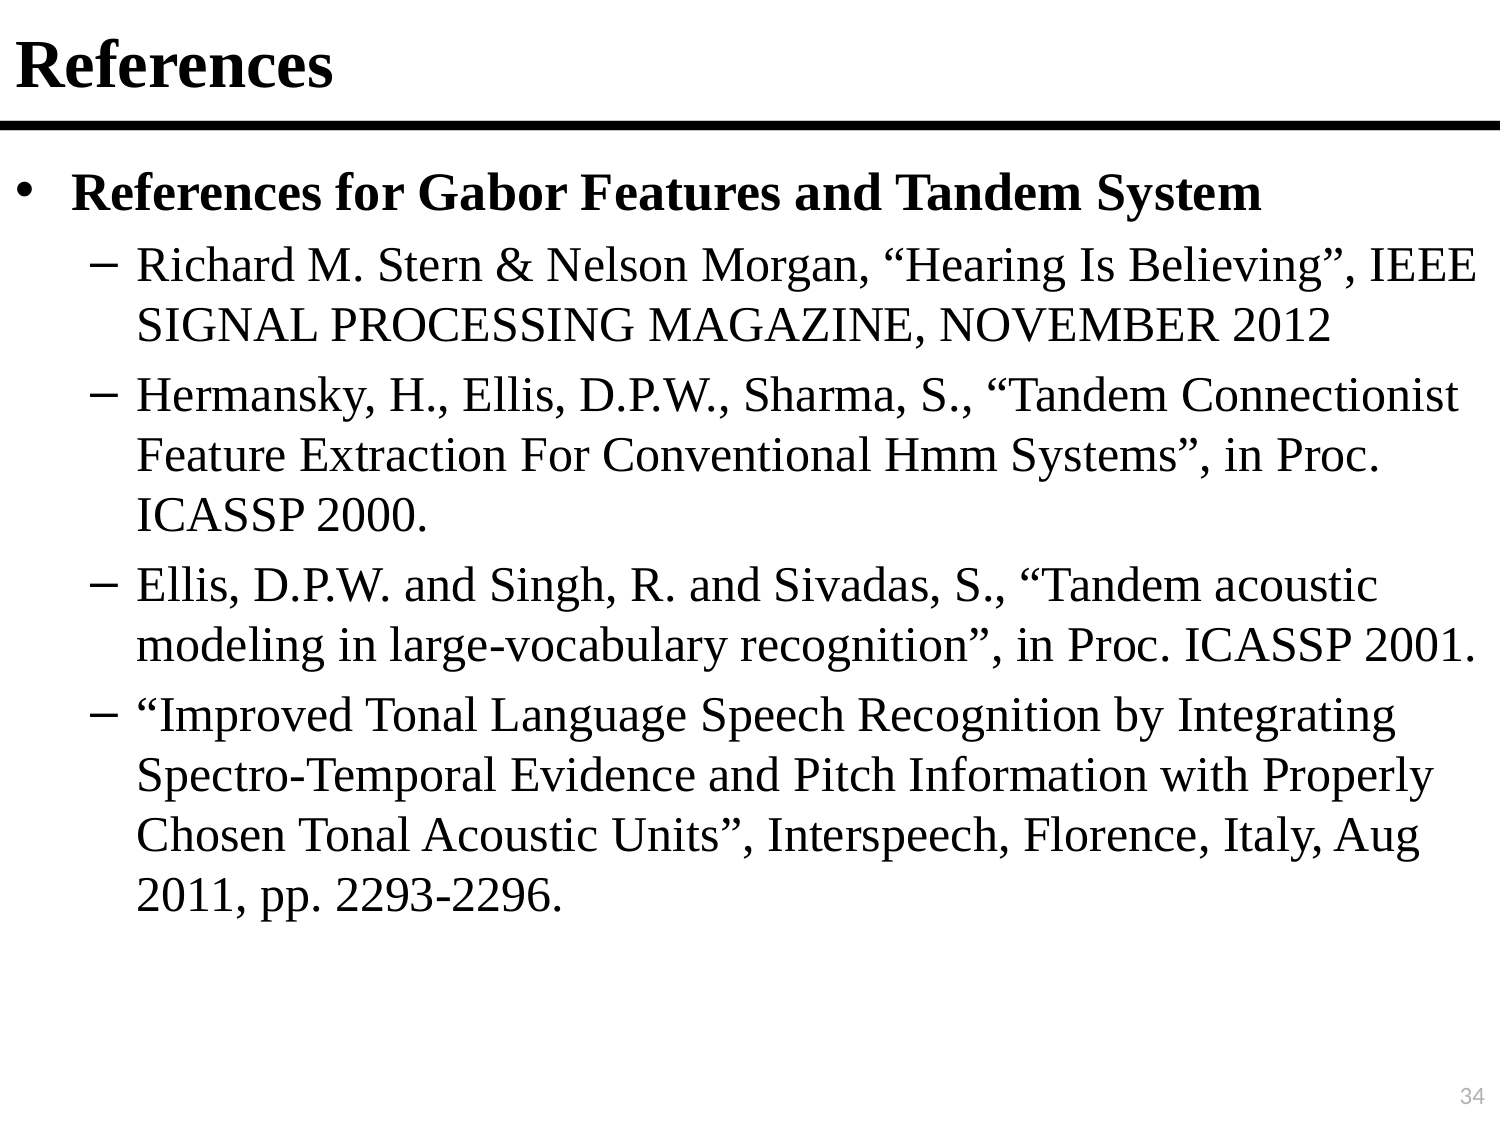

# References
References for Gabor Features and Tandem System
Richard M. Stern & Nelson Morgan, “Hearing Is Believing”, IEEE SIGNAL PROCESSING MAGAZINE, NOVEMBER 2012
Hermansky, H., Ellis, D.P.W., Sharma, S., “Tandem Connectionist Feature Extraction For Conventional Hmm Systems”, in Proc. ICASSP 2000.
Ellis, D.P.W. and Singh, R. and Sivadas, S., “Tandem acoustic modeling in large-vocabulary recognition”, in Proc. ICASSP 2001.
“Improved Tonal Language Speech Recognition by Integrating Spectro-Temporal Evidence and Pitch Information with Properly Chosen Tonal Acoustic Units”, Interspeech, Florence, Italy, Aug 2011, pp. 2293-2296.
34